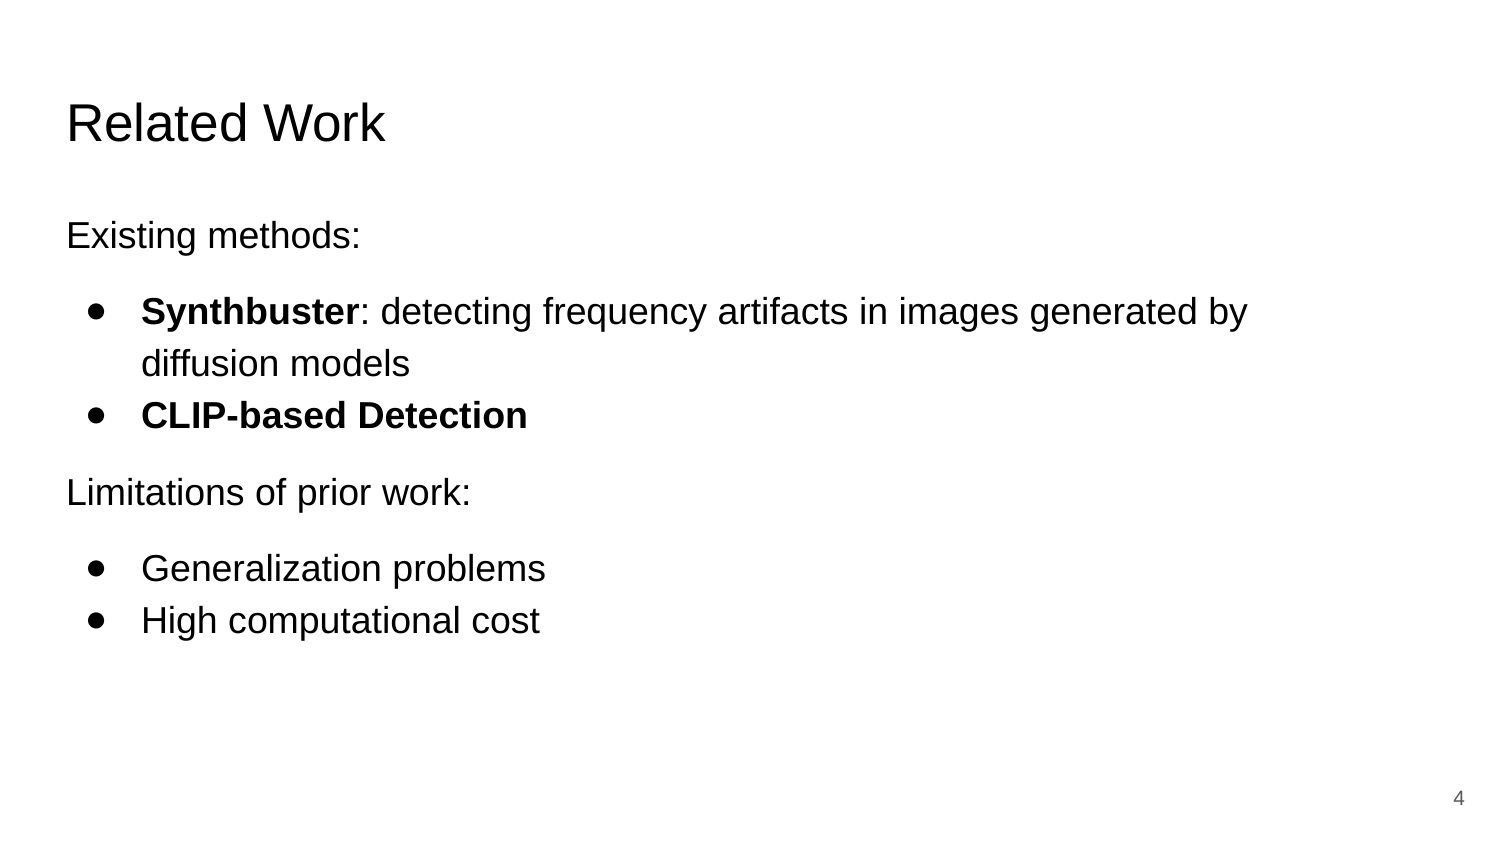

# Related Work
Existing methods:
Synthbuster: detecting frequency artifacts in images generated by diffusion models
CLIP-based Detection
Limitations of prior work:
Generalization problems
High computational cost

4